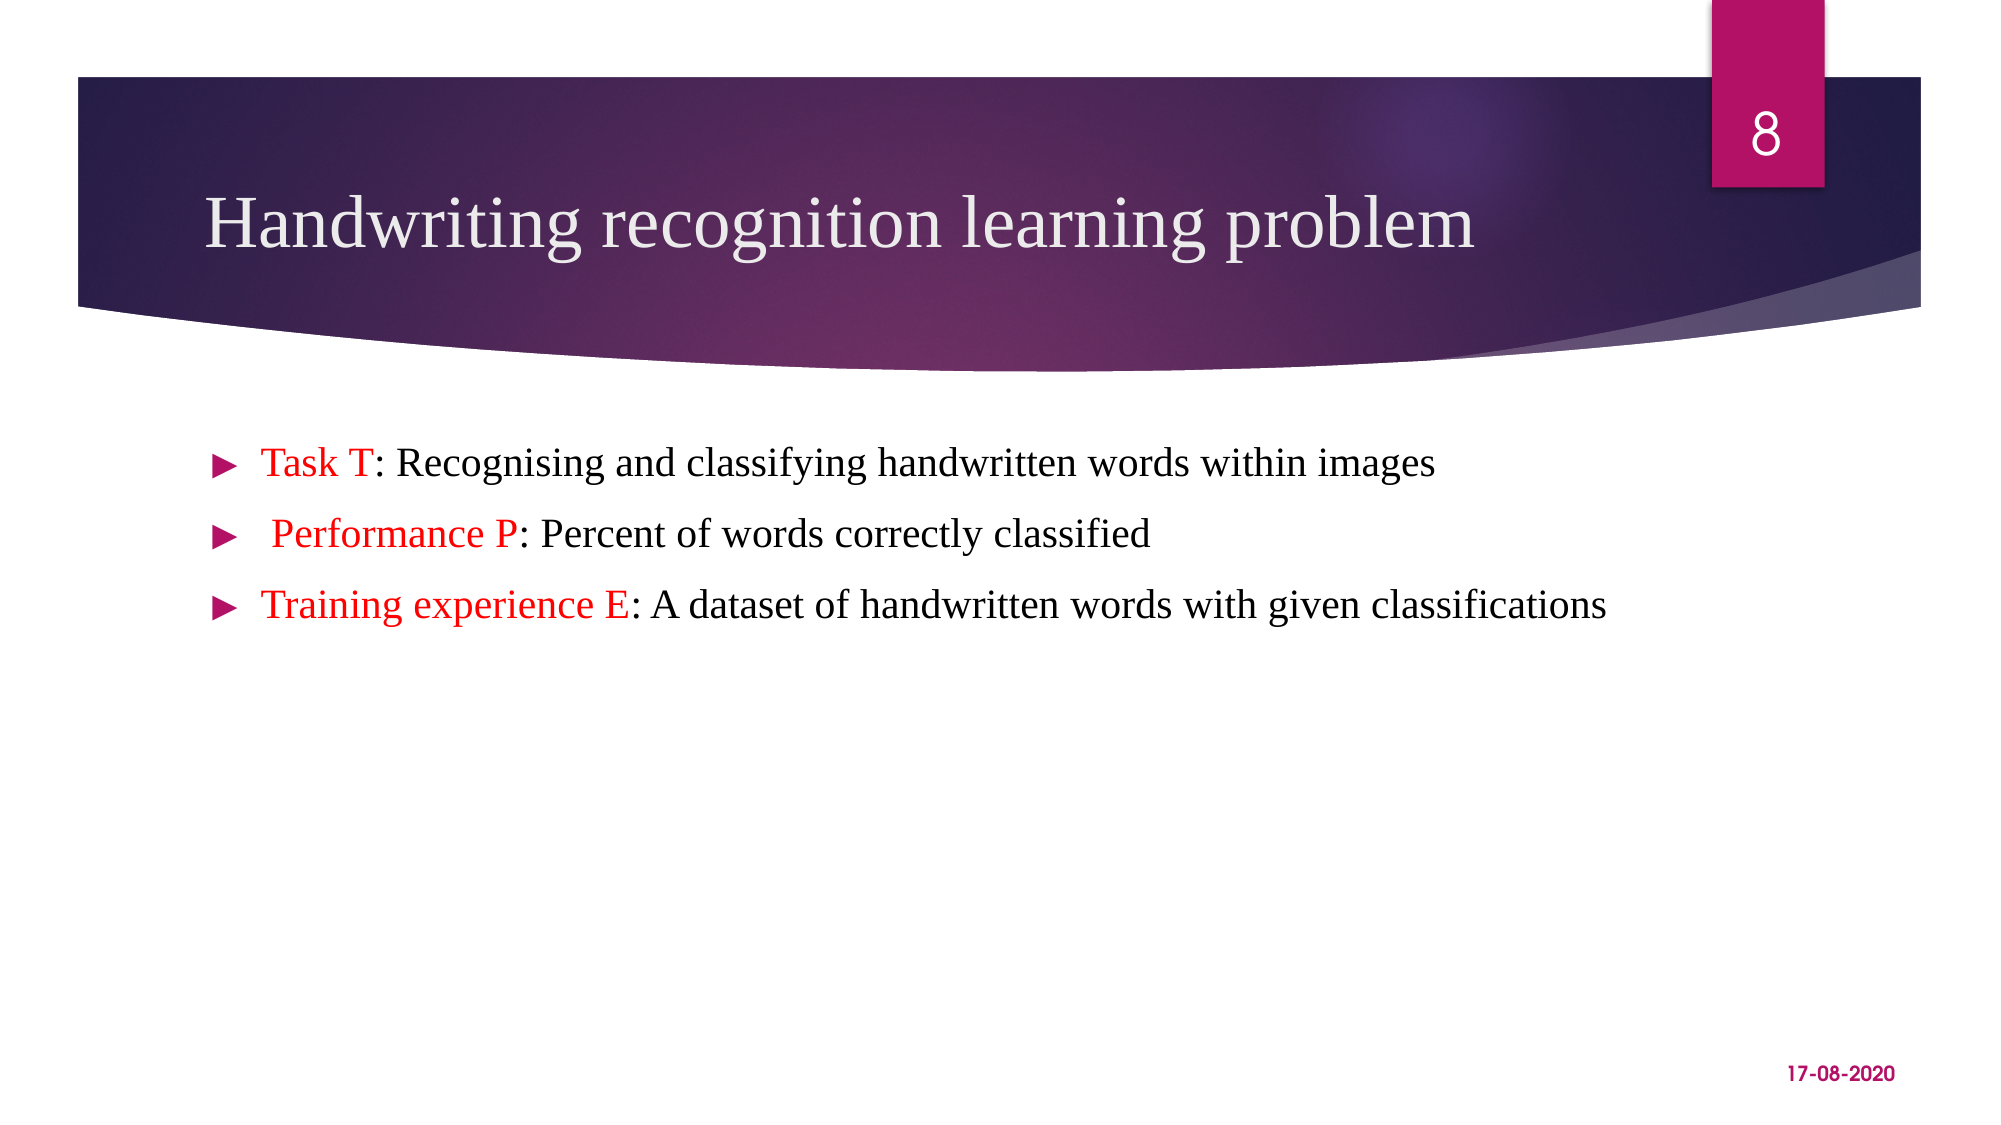

8
# Handwriting recognition learning problem
Task T: Recognising and classifying handwritten words within images
 Performance P: Percent of words correctly classified
Training experience E: A dataset of handwritten words with given classifications
17-08-2020